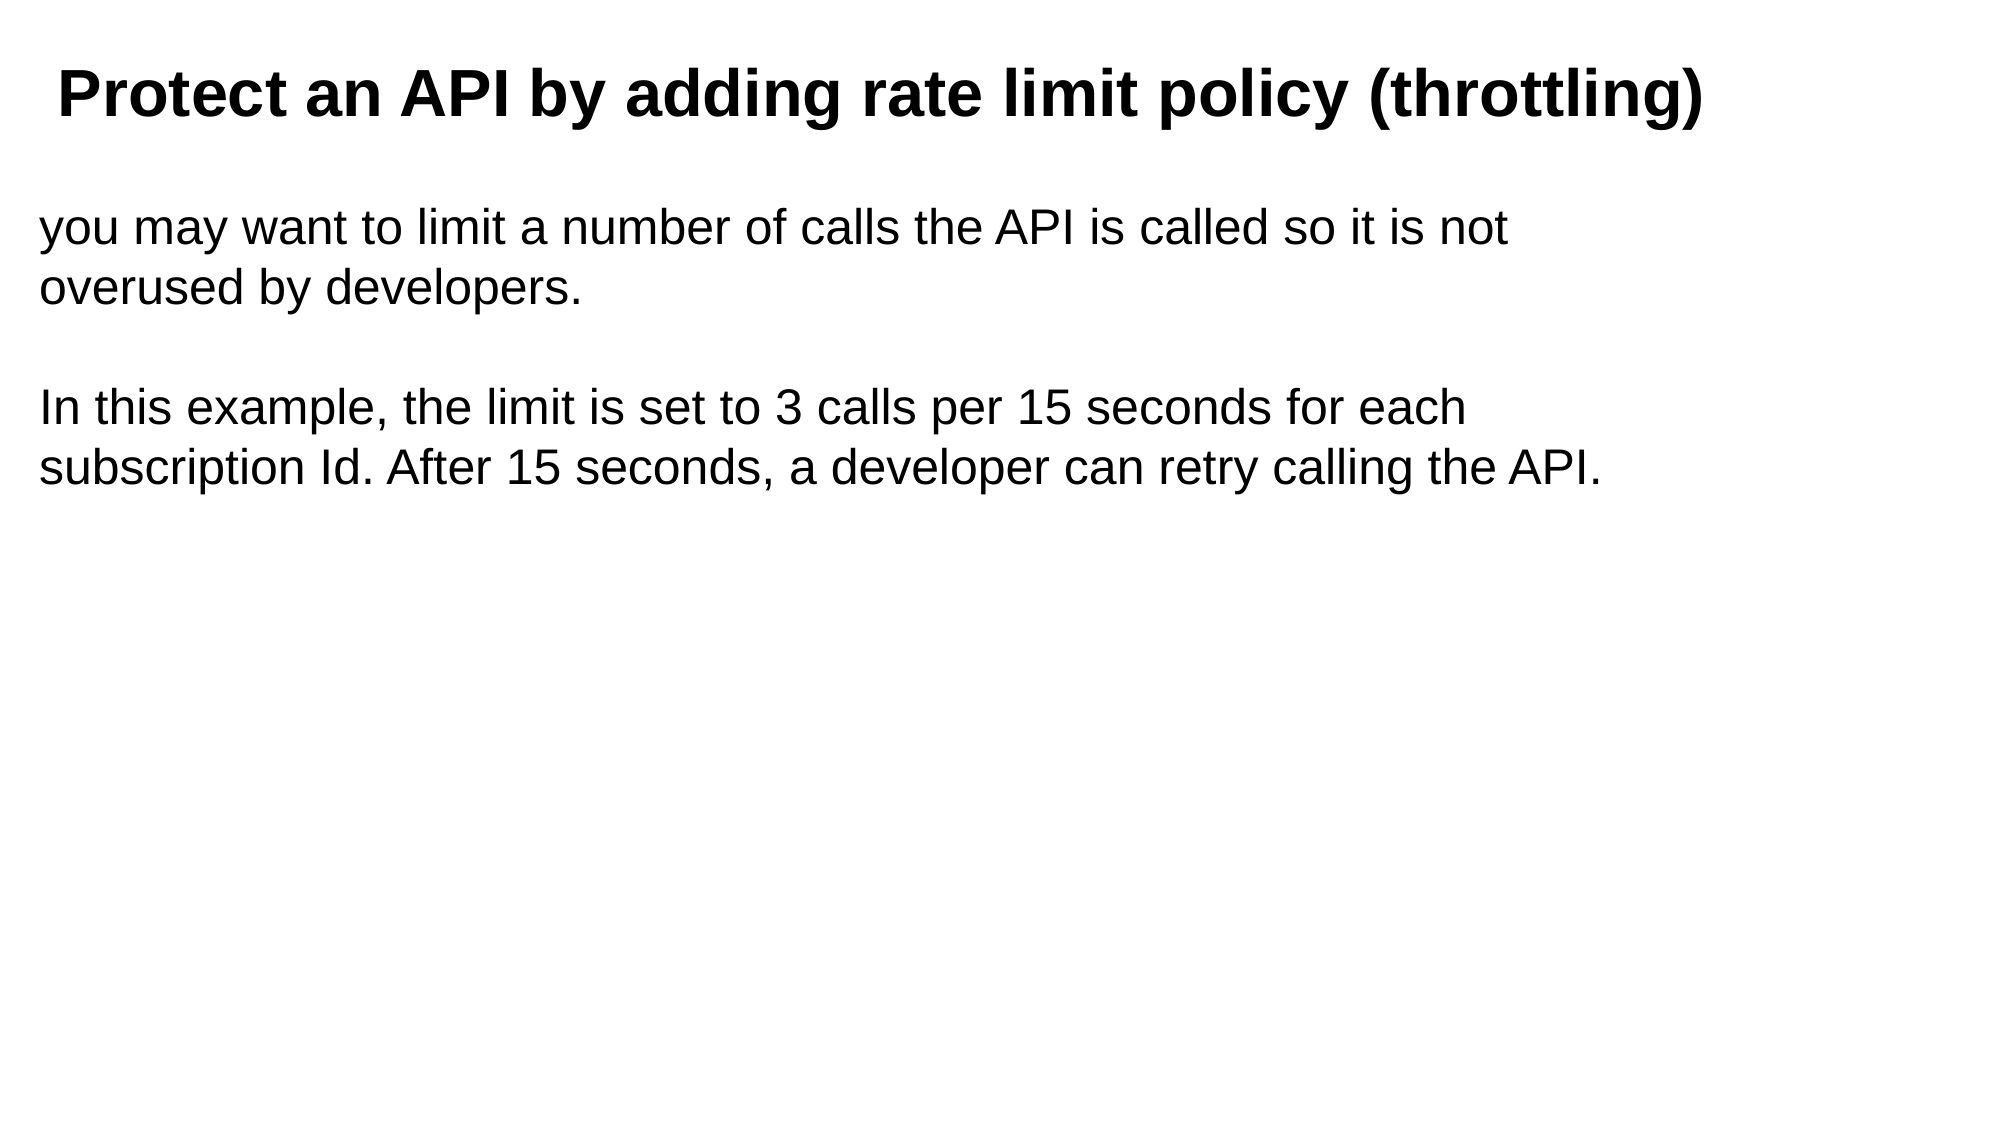

Protect an API by adding rate limit policy (throttling)
you may want to limit a number of calls the API is called so it is not overused by developers.

In this example, the limit is set to 3 calls per 15 seconds for each subscription Id. After 15 seconds, a developer can retry calling the API.